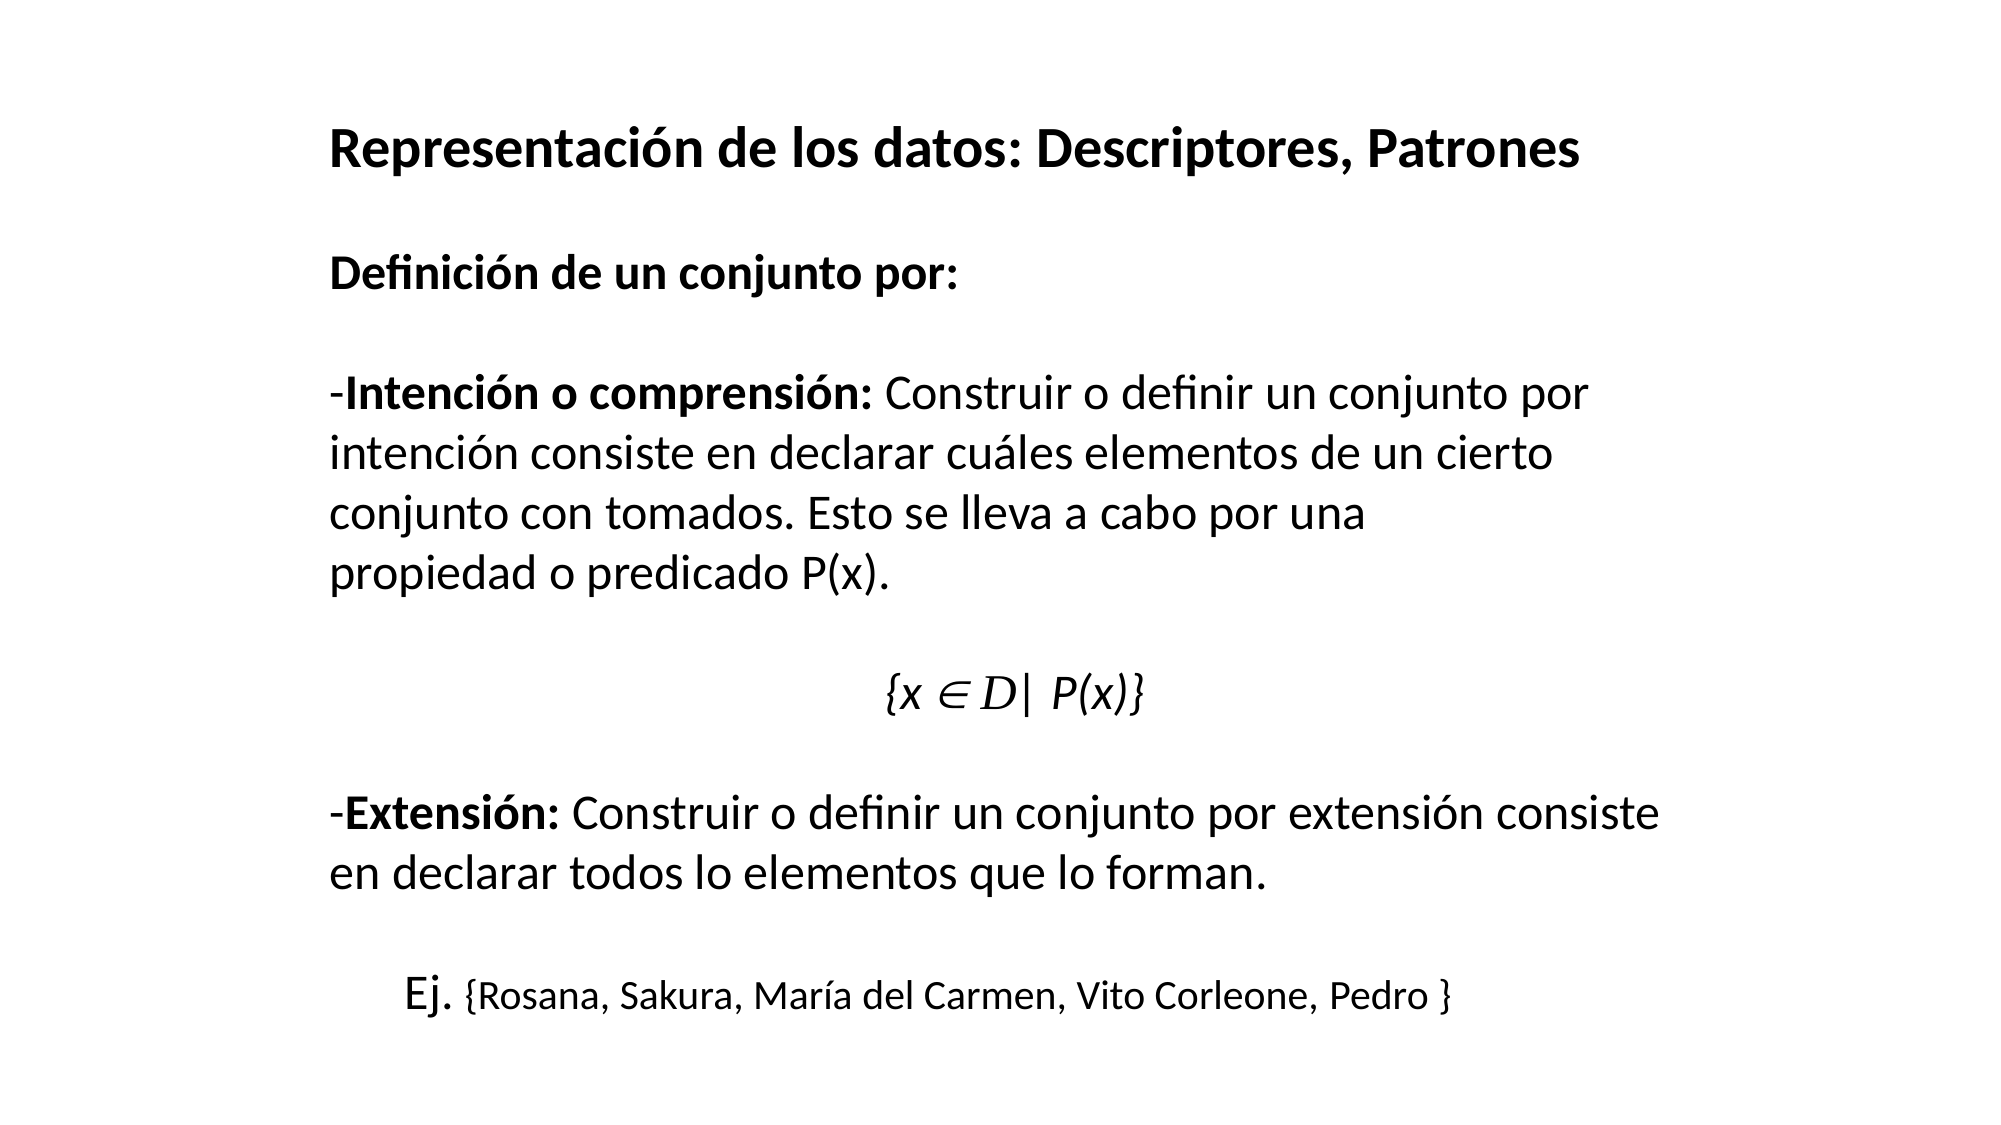

Representación de los datos: Descriptores, Patrones

Definición de un conjunto por:

-Intención o comprensión: Construir o definir un conjunto por intención consiste en declarar cuáles elementos de un cierto conjunto con tomados. Esto se lleva a cabo por una
propiedad o predicado P(x).

{x ∈ D| P(x)}

-Extensión: Construir o definir un conjunto por extensión consiste en declarar todos lo elementos que lo forman.

Ej. {Rosana, Sakura, María del Carmen, Vito Corleone, Pedro }